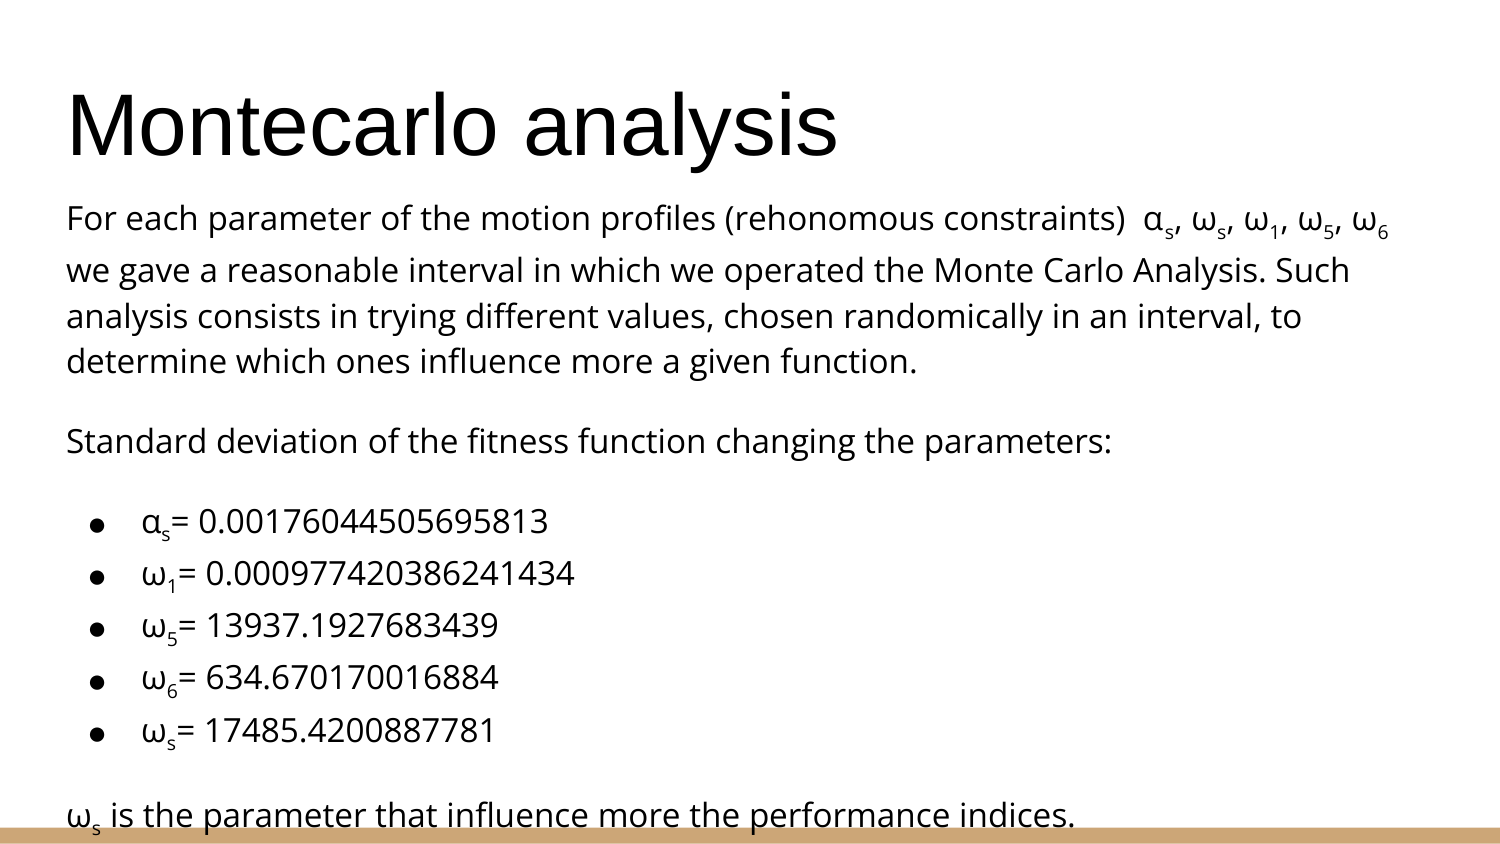

# Montecarlo analysis
For each parameter of the motion profiles (rehonomous constraints)  αs, ωs, ω1, ω5, ω6 we gave a reasonable interval in which we operated the Monte Carlo Analysis. Such analysis consists in trying different values, chosen randomically in an interval, to determine which ones influence more a given function.
Standard deviation of the fitness function changing the parameters:
αs= 0.00176044505695813
ω1= 0.000977420386241434
ω5= 13937.1927683439
ω6= 634.670170016884
ωs= 17485.4200887781
ωs is the parameter that influence more the performance indices.